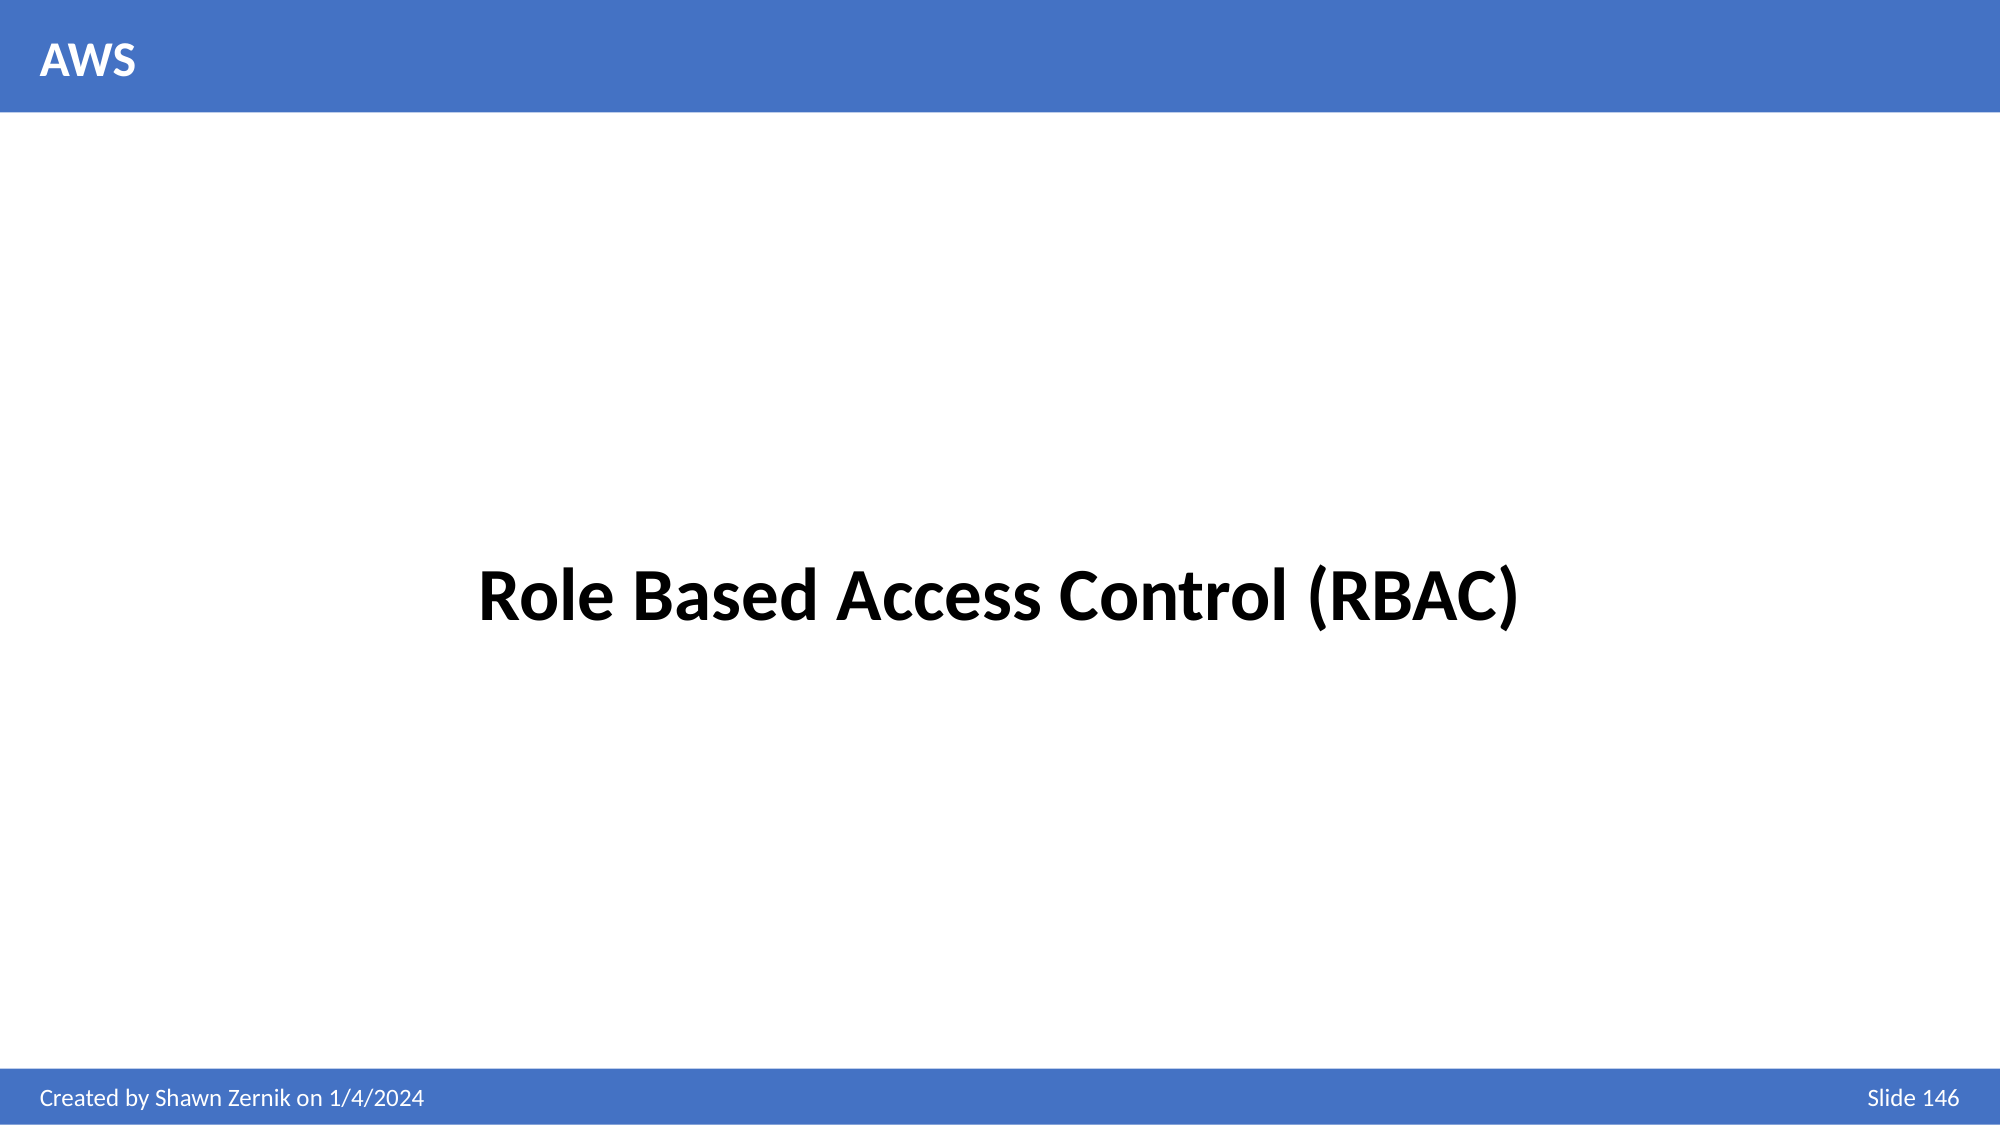

AWS
Role Based Access Control (RBAC)

Created by Shawn Zernik on 1/4/2024
Slide 146